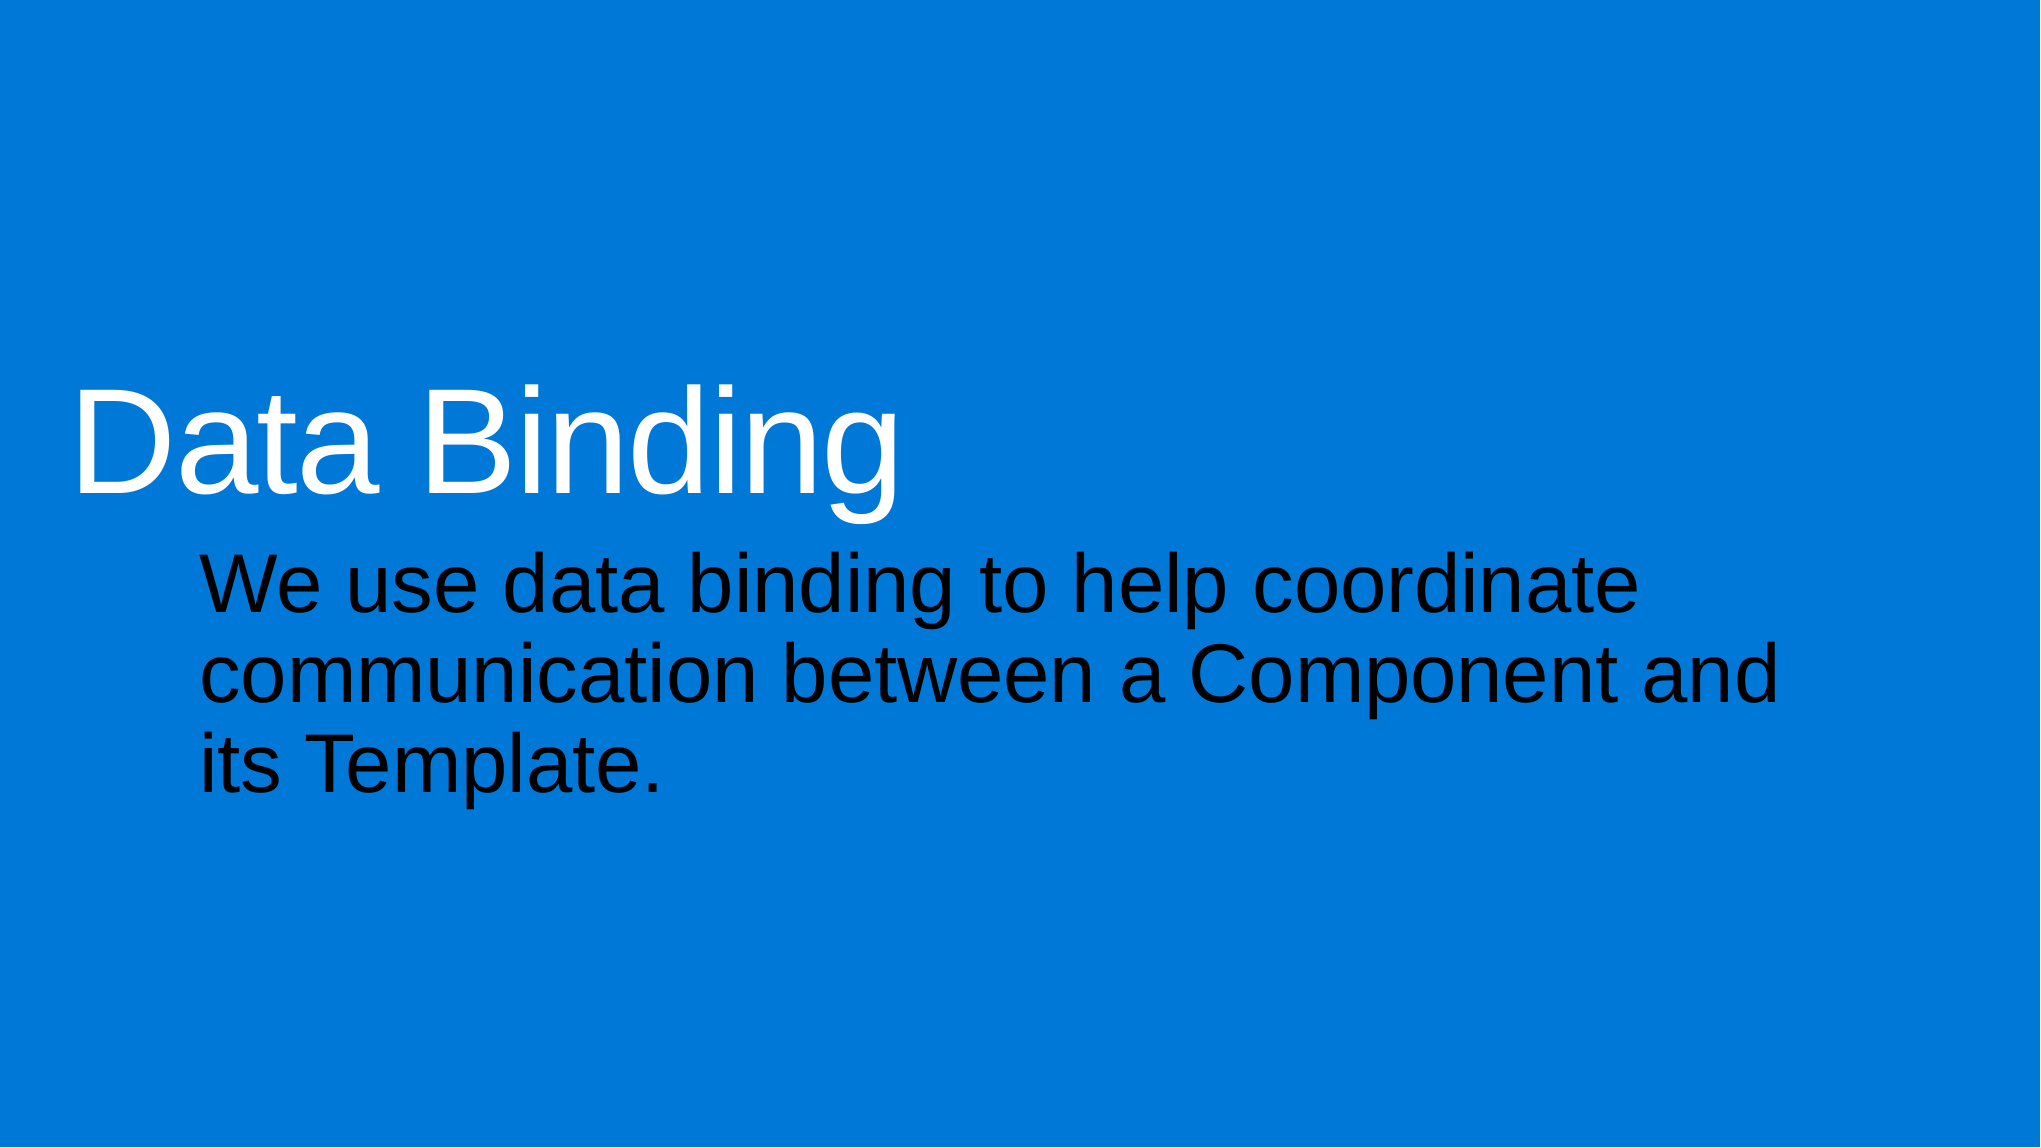

# Data Binding
We use data binding to help coordinate communication between a Component and its Template.